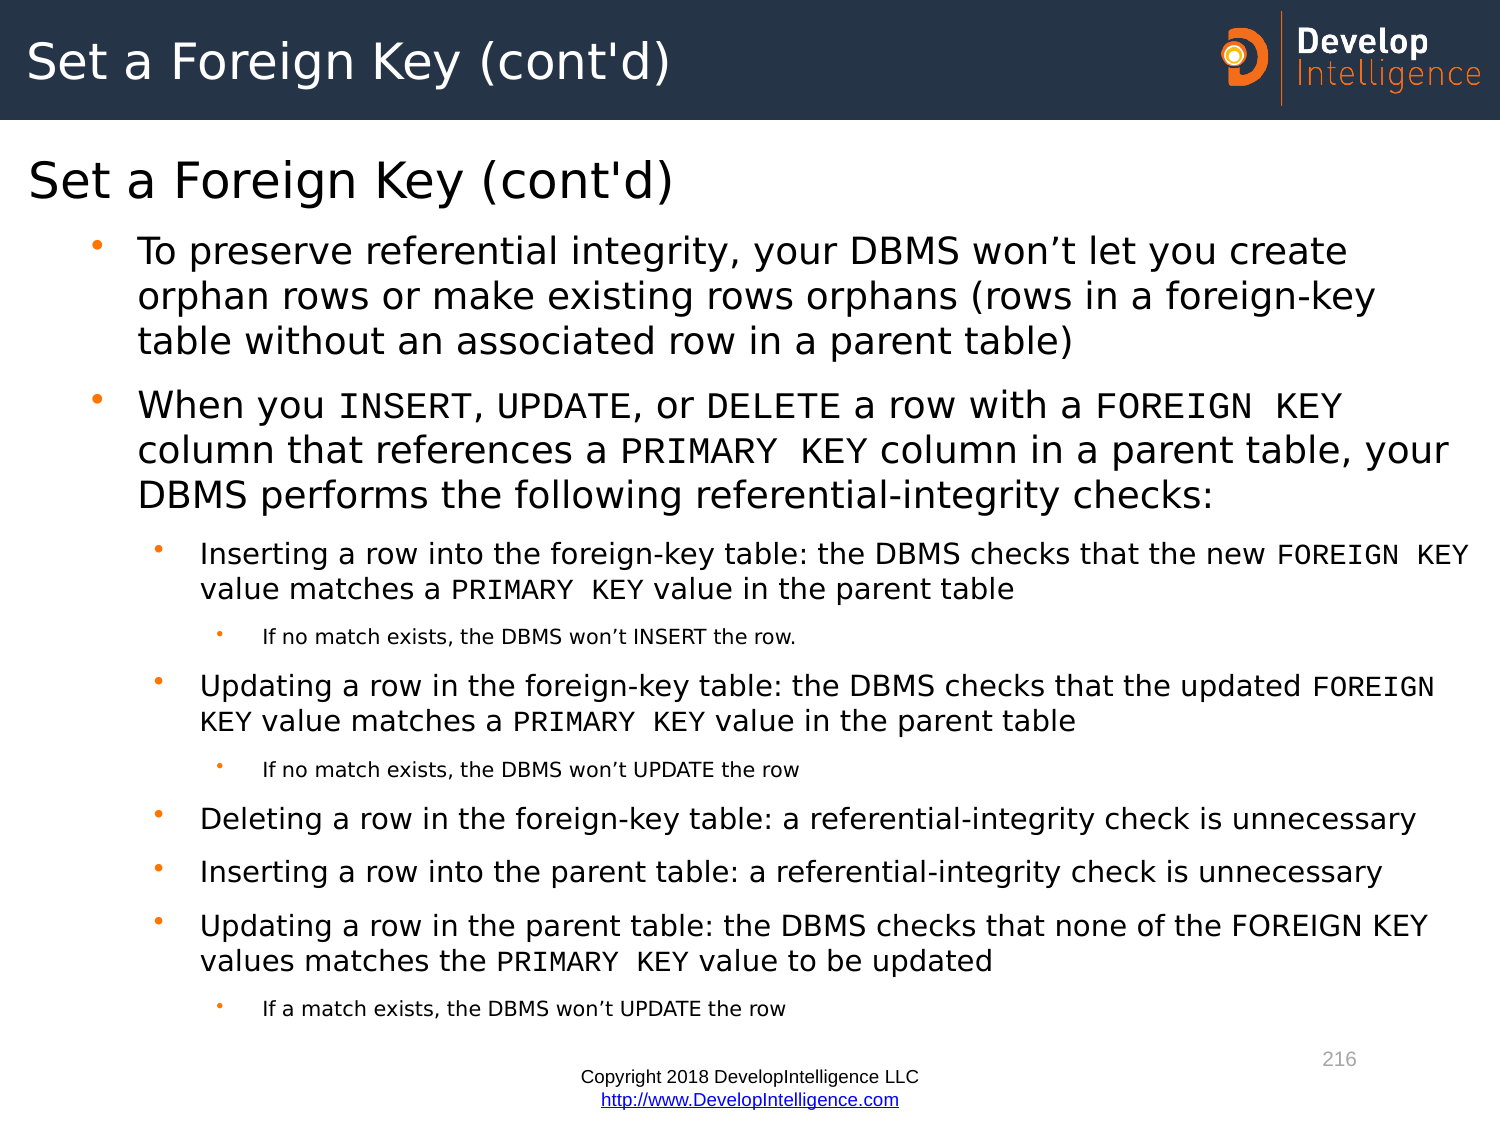

# Set a Foreign Key (cont'd)
Set a Foreign Key (cont'd)
To preserve referential integrity, your DBMS won’t let you create orphan rows or make existing rows orphans (rows in a foreign-key table without an associated row in a parent table)
When you INSERT, UPDATE, or DELETE a row with a FOREIGN KEY column that references a PRIMARY KEY column in a parent table, your DBMS performs the following referential-integrity checks:
Inserting a row into the foreign-key table: the DBMS checks that the new FOREIGN KEY value matches a PRIMARY KEY value in the parent table
If no match exists, the DBMS won’t INSERT the row.
Updating a row in the foreign-key table: the DBMS checks that the updated FOREIGN KEY value matches a PRIMARY KEY value in the parent table
If no match exists, the DBMS won’t UPDATE the row
Deleting a row in the foreign-key table: a referential-integrity check is unnecessary
Inserting a row into the parent table: a referential-integrity check is unnecessary
Updating a row in the parent table: the DBMS checks that none of the FOREIGN KEY values matches the PRIMARY KEY value to be updated
If a match exists, the DBMS won’t UPDATE the row

216